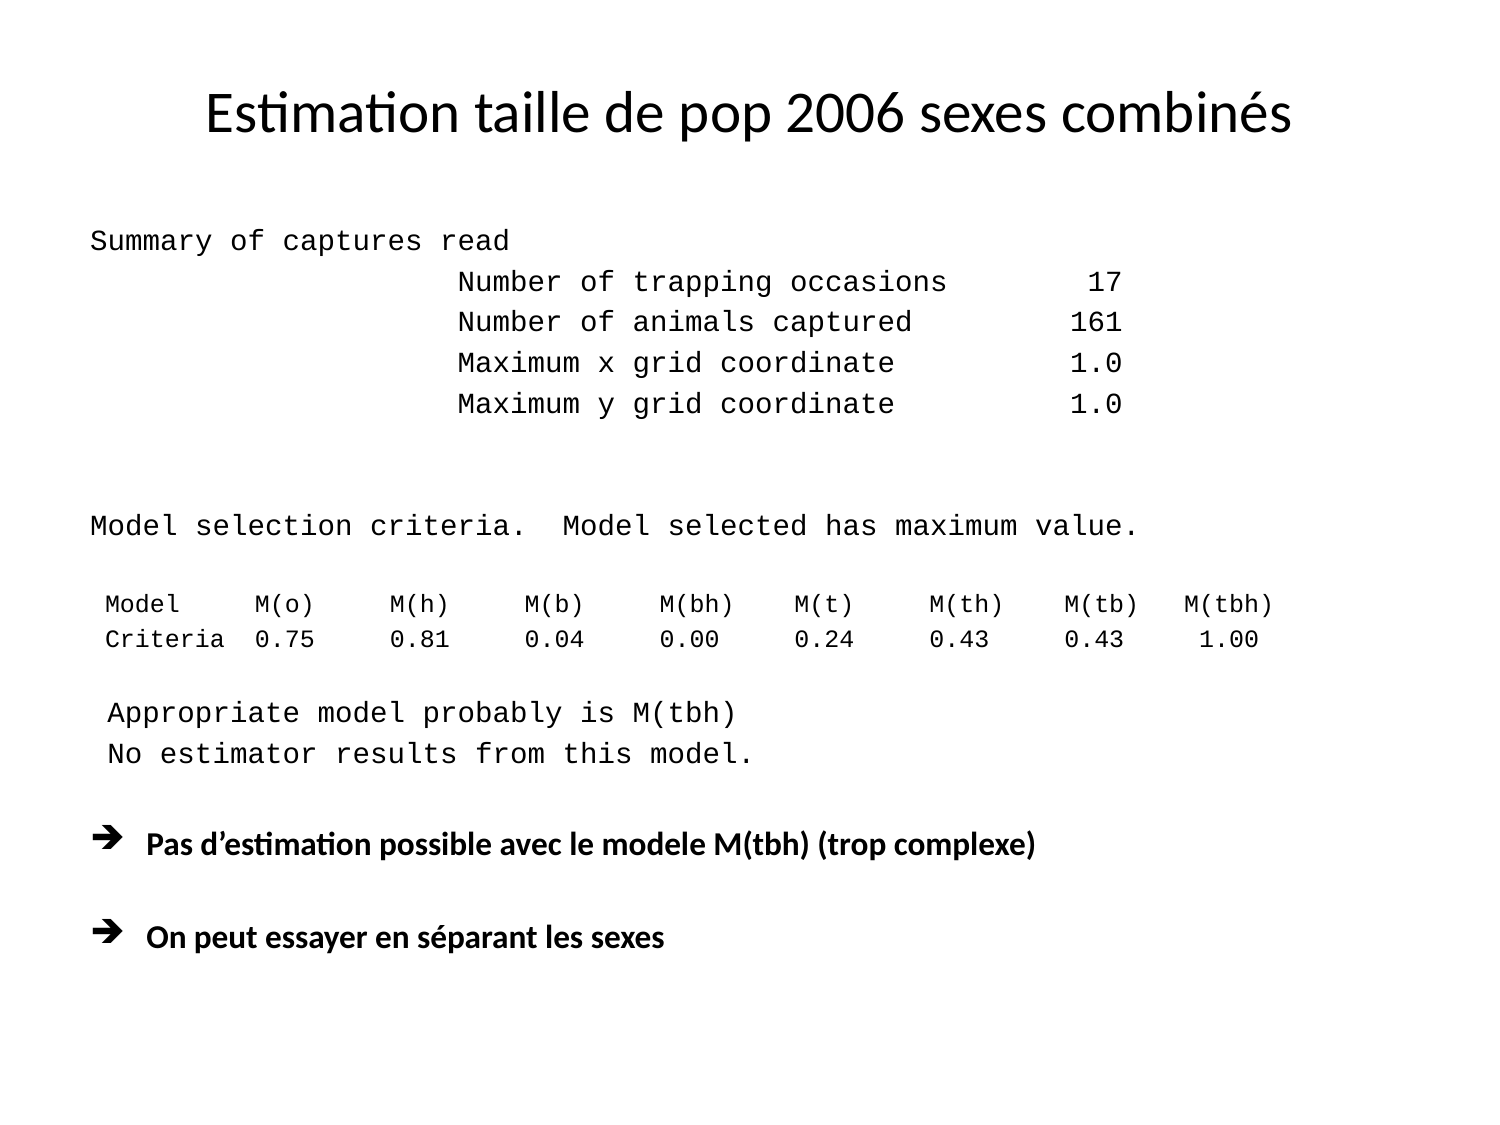

# Estimation taille de pop 2006 sexes combinés

Summary of captures read
                     Number of trapping occasions        17
                     Number of animals captured         161
                     Maximum x grid coordinate          1.0
                     Maximum y grid coordinate          1.0

Model selection criteria.  Model selected has maximum value.

 Model     M(o)     M(h)     M(b)     M(bh)    M(t)     M(th)    M(tb)   M(tbh)
 Criteria  0.75     0.81     0.04     0.00     0.24     0.43     0.43     1.00

 Appropriate model probably is M(tbh)
 No estimator results from this model.

Pas d’estimation possible avec le modele M(tbh) (trop complexe)

On peut essayer en séparant les sexes